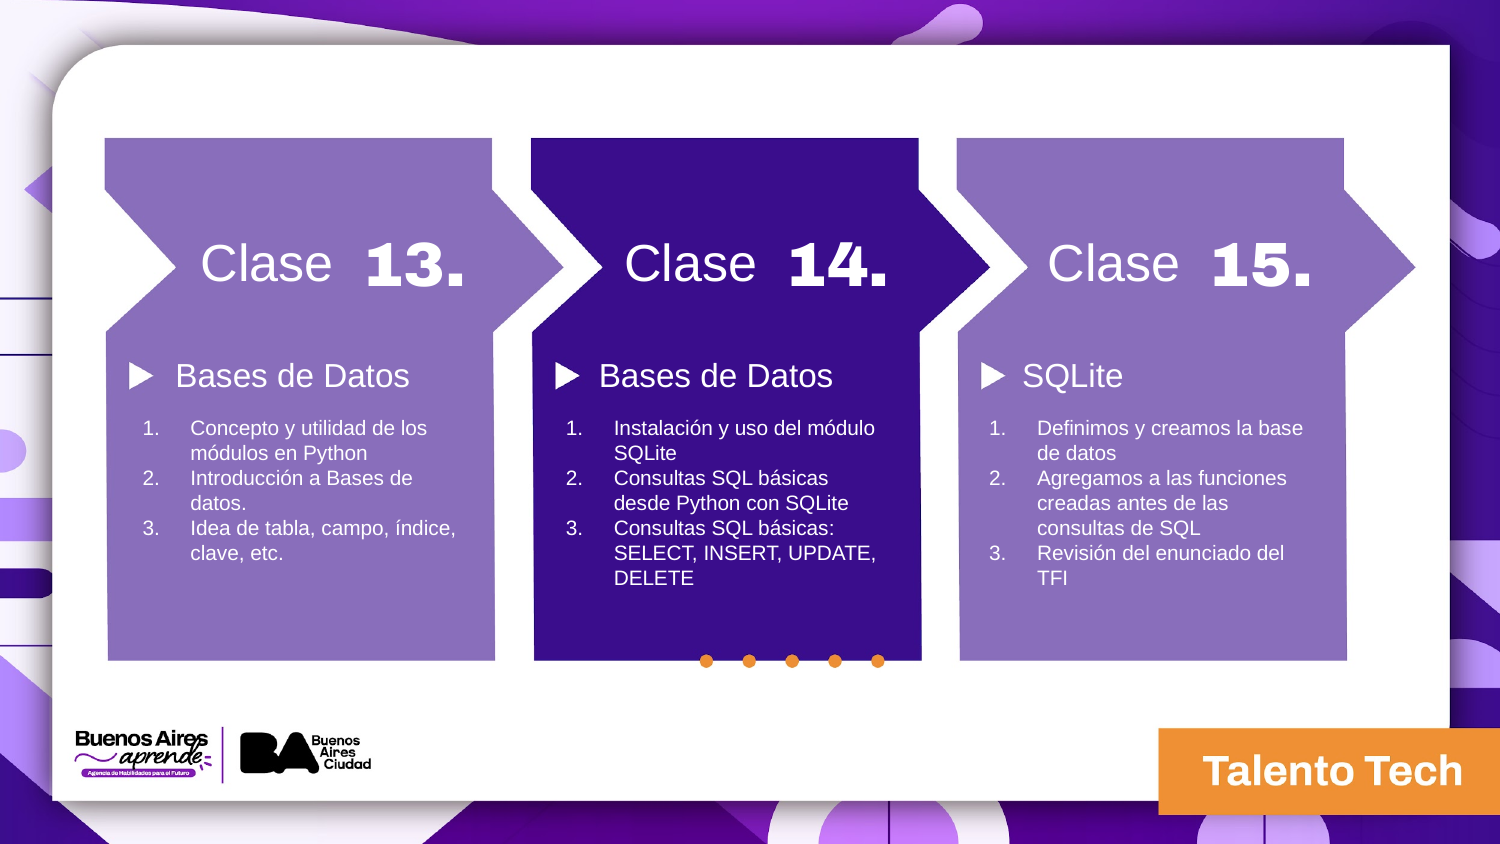

13.
14.
15.
Clase
Clase
Clase
Bases de Datos
Bases de Datos
SQLite
Concepto y utilidad de los módulos en Python
Introducción a Bases de datos.
Idea de tabla, campo, índice, clave, etc.

Instalación y uso del módulo SQLite
Consultas SQL básicas desde Python con SQLite
Consultas SQL básicas: SELECT, INSERT, UPDATE, DELETE

Definimos y creamos la base de datos
Agregamos a las funciones creadas antes de las consultas de SQL
Revisión del enunciado del TFI